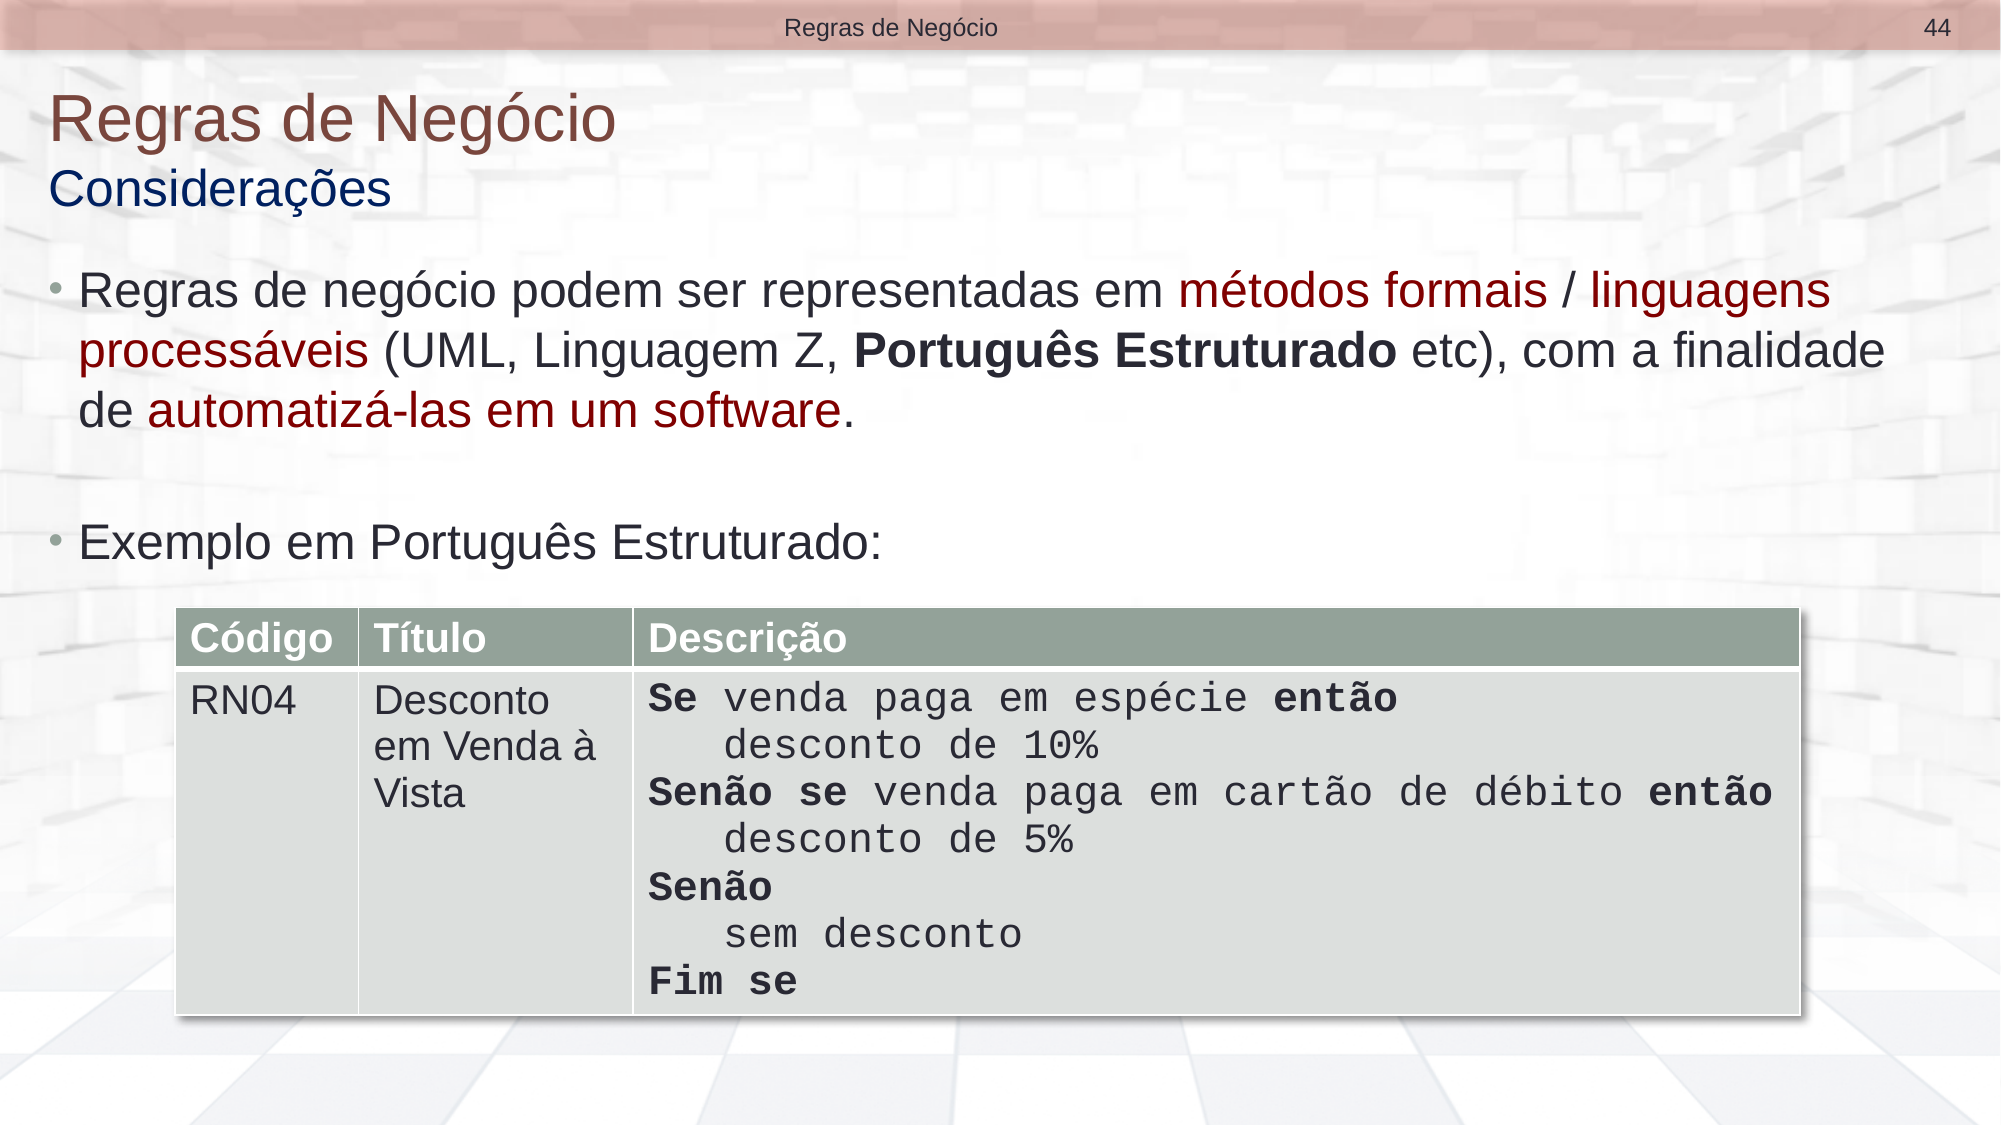

44
Regras de Negócio
# Regras de Negócio Considerações
Regras de negócio podem ser representadas em métodos formais / linguagens processáveis (UML, Linguagem Z, Português Estruturado etc), com a finalidade de automatizá-las em um software.

Exemplo em Português Estruturado:
| Código | Título | Descrição |
| --- | --- | --- |
| RN04 | Desconto em Venda à Vista | Se venda paga em espécie então desconto de 10% Senão se venda paga em cartão de débito então desconto de 5% Senão sem desconto Fim se |